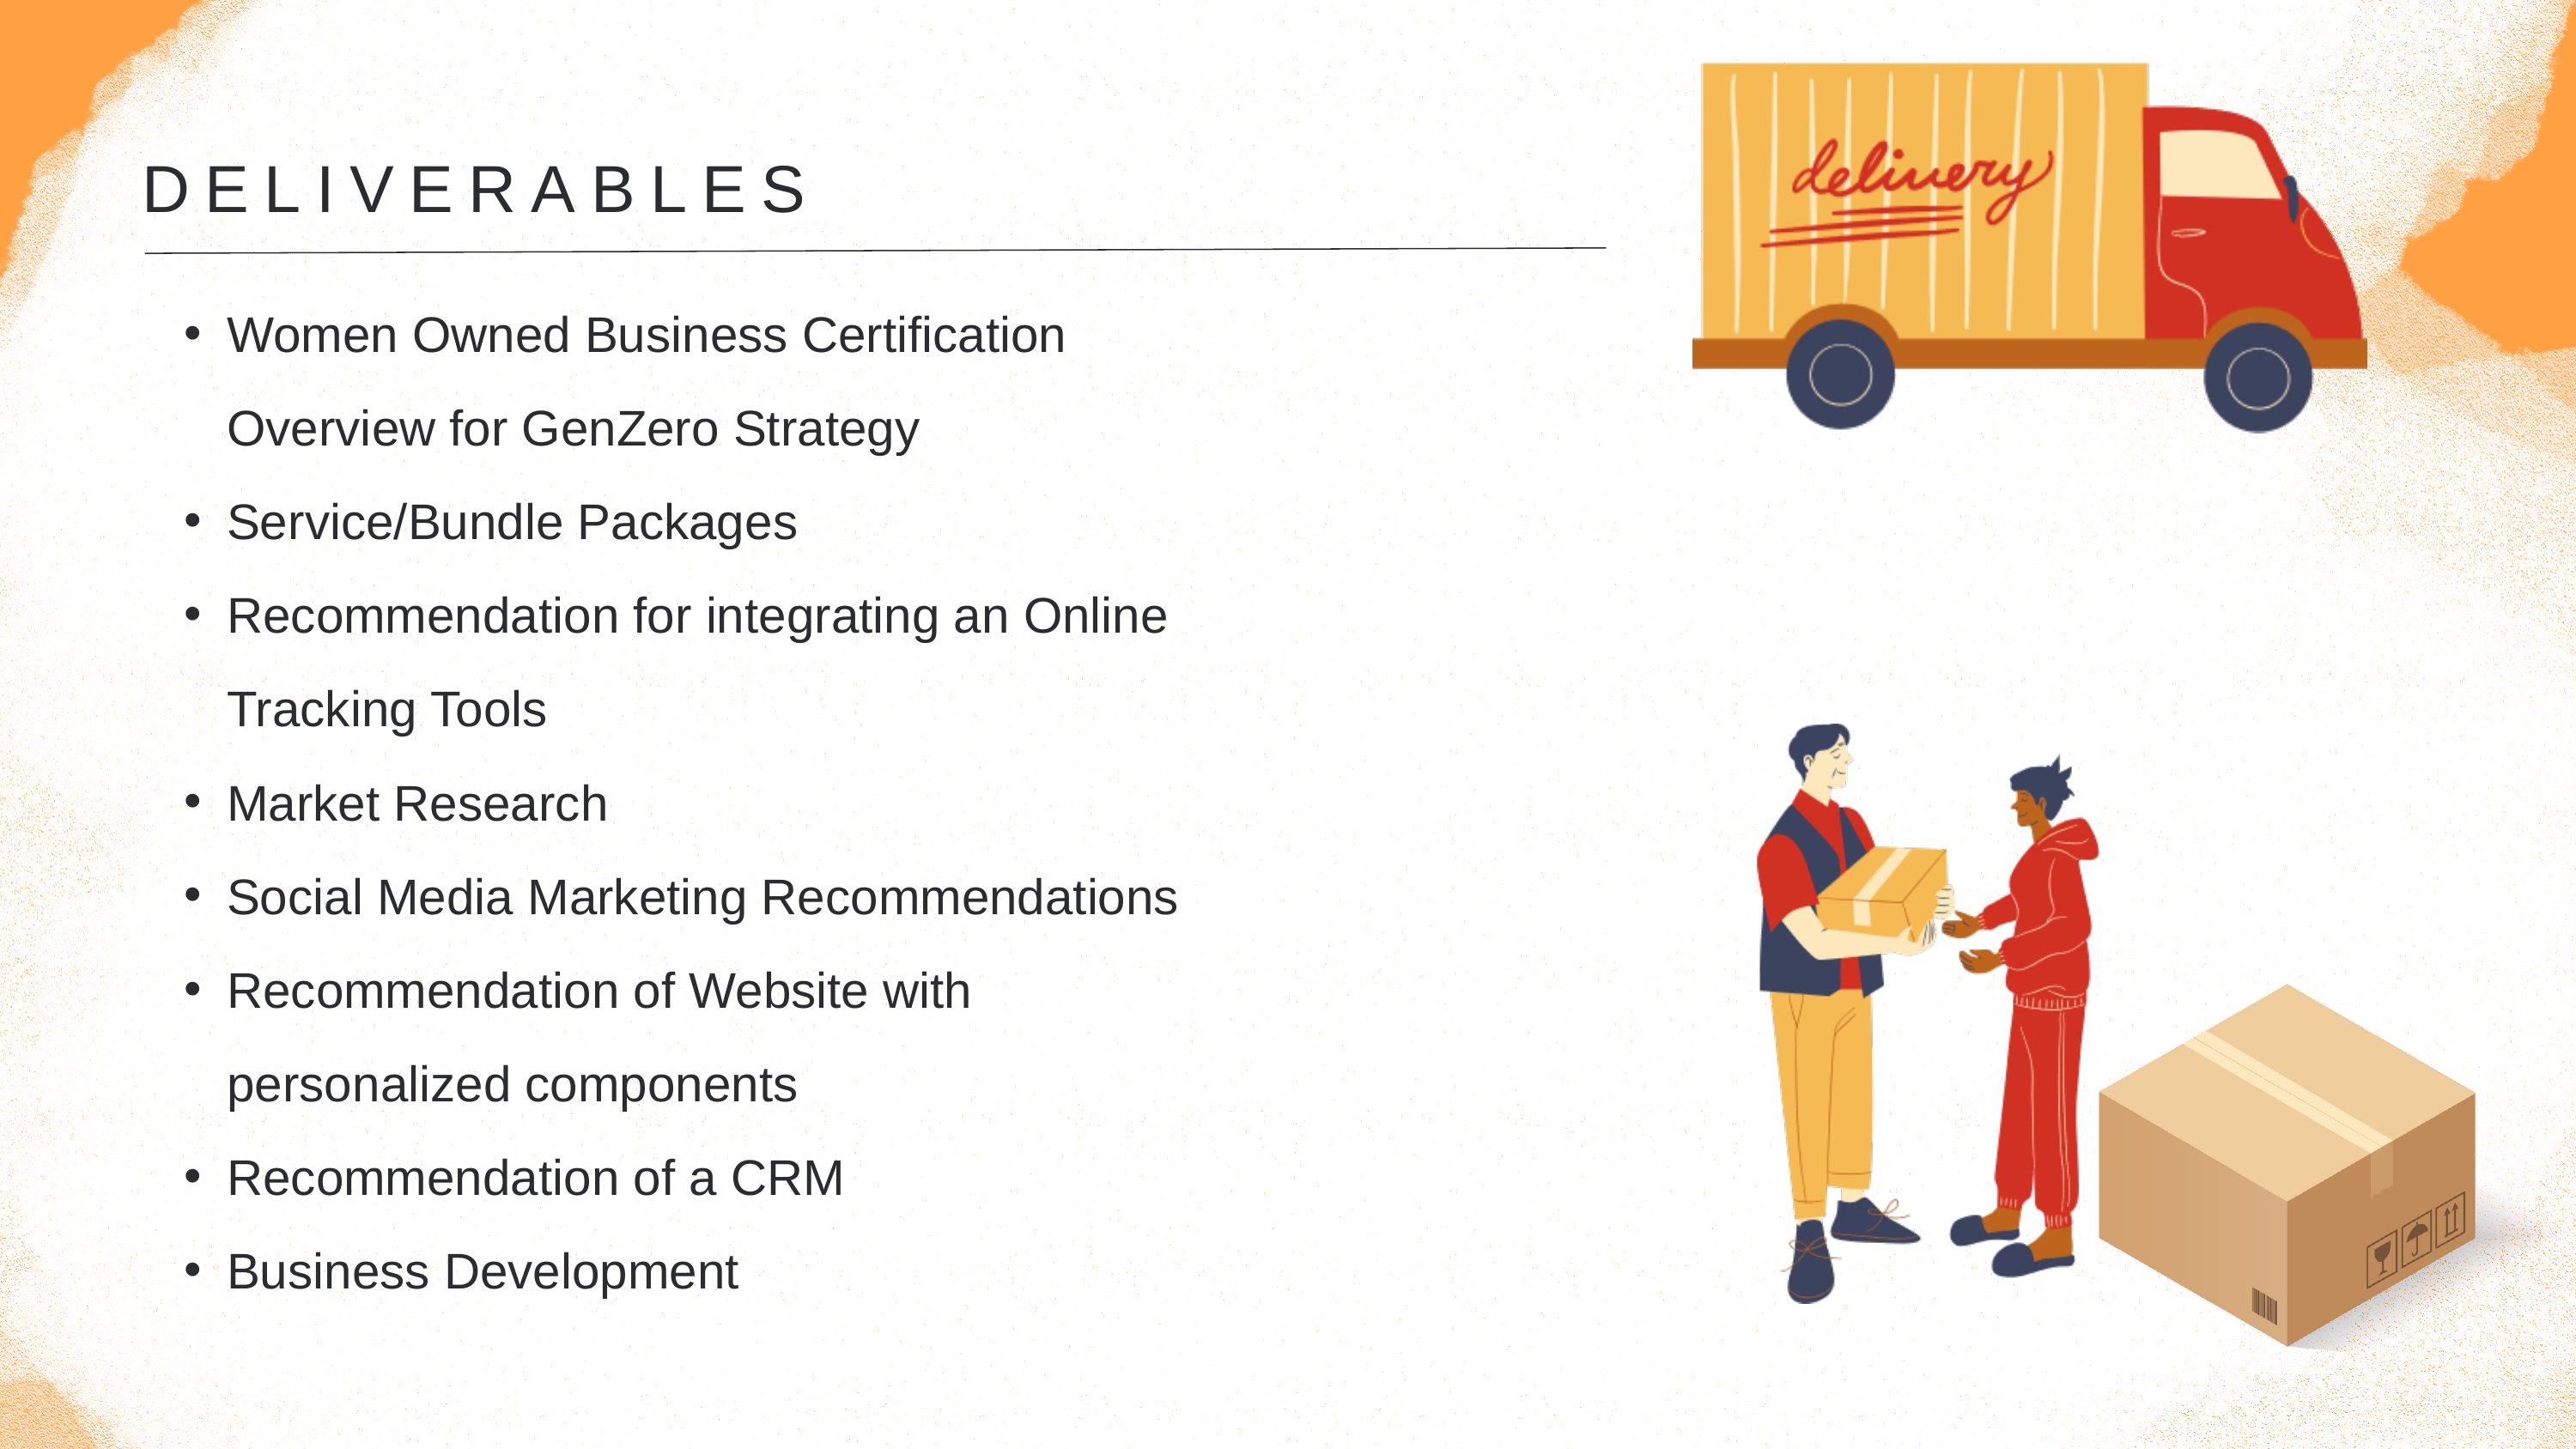

DELIVERABLES

Women Owned Business Certification Overview for GenZero Strategy
Service/Bundle Packages
Recommendation for integrating an Online Tracking Tools
Market Research
Social Media Marketing Recommendations
Recommendation of Website with personalized components
Recommendation of a CRM
Business Development